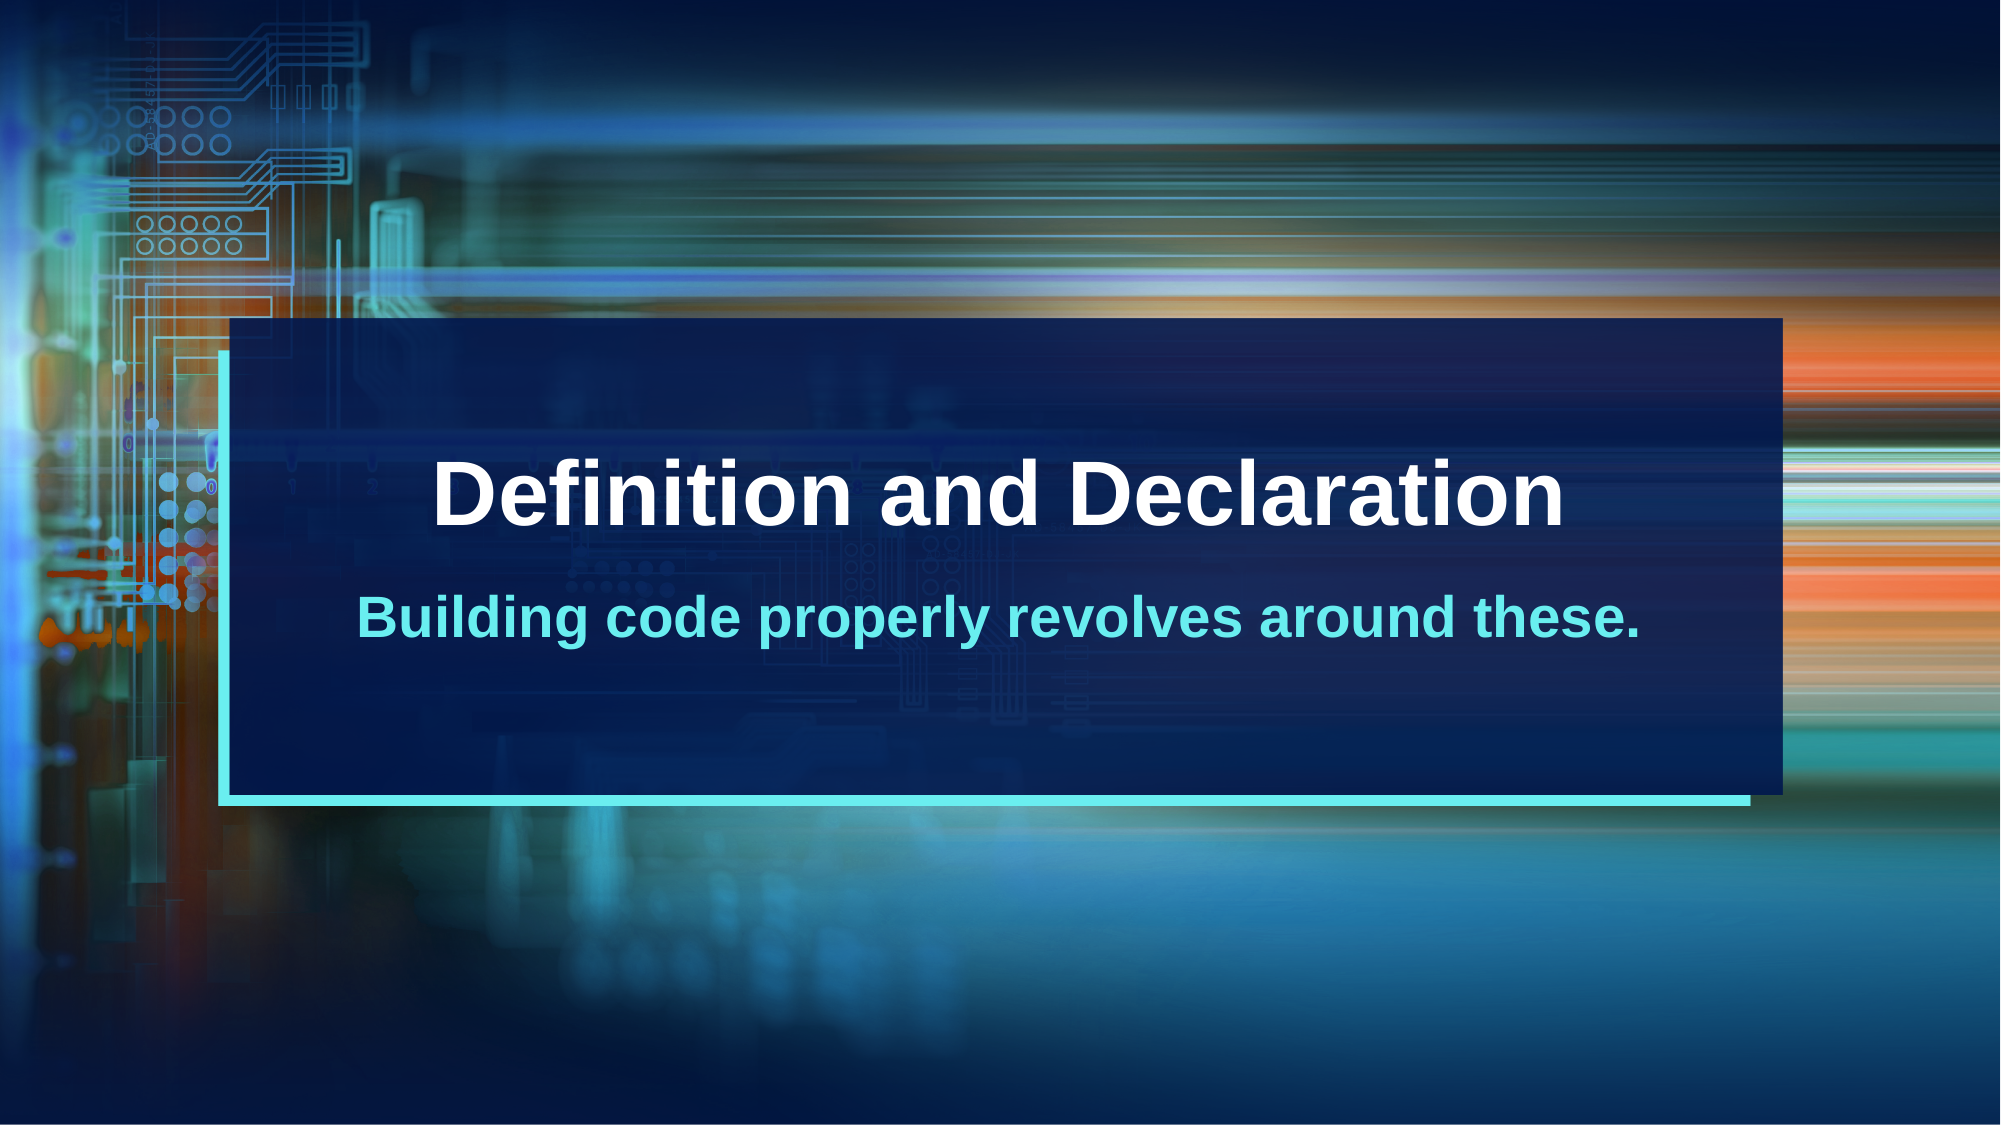

# Definition and Declaration
Building code properly revolves around these.